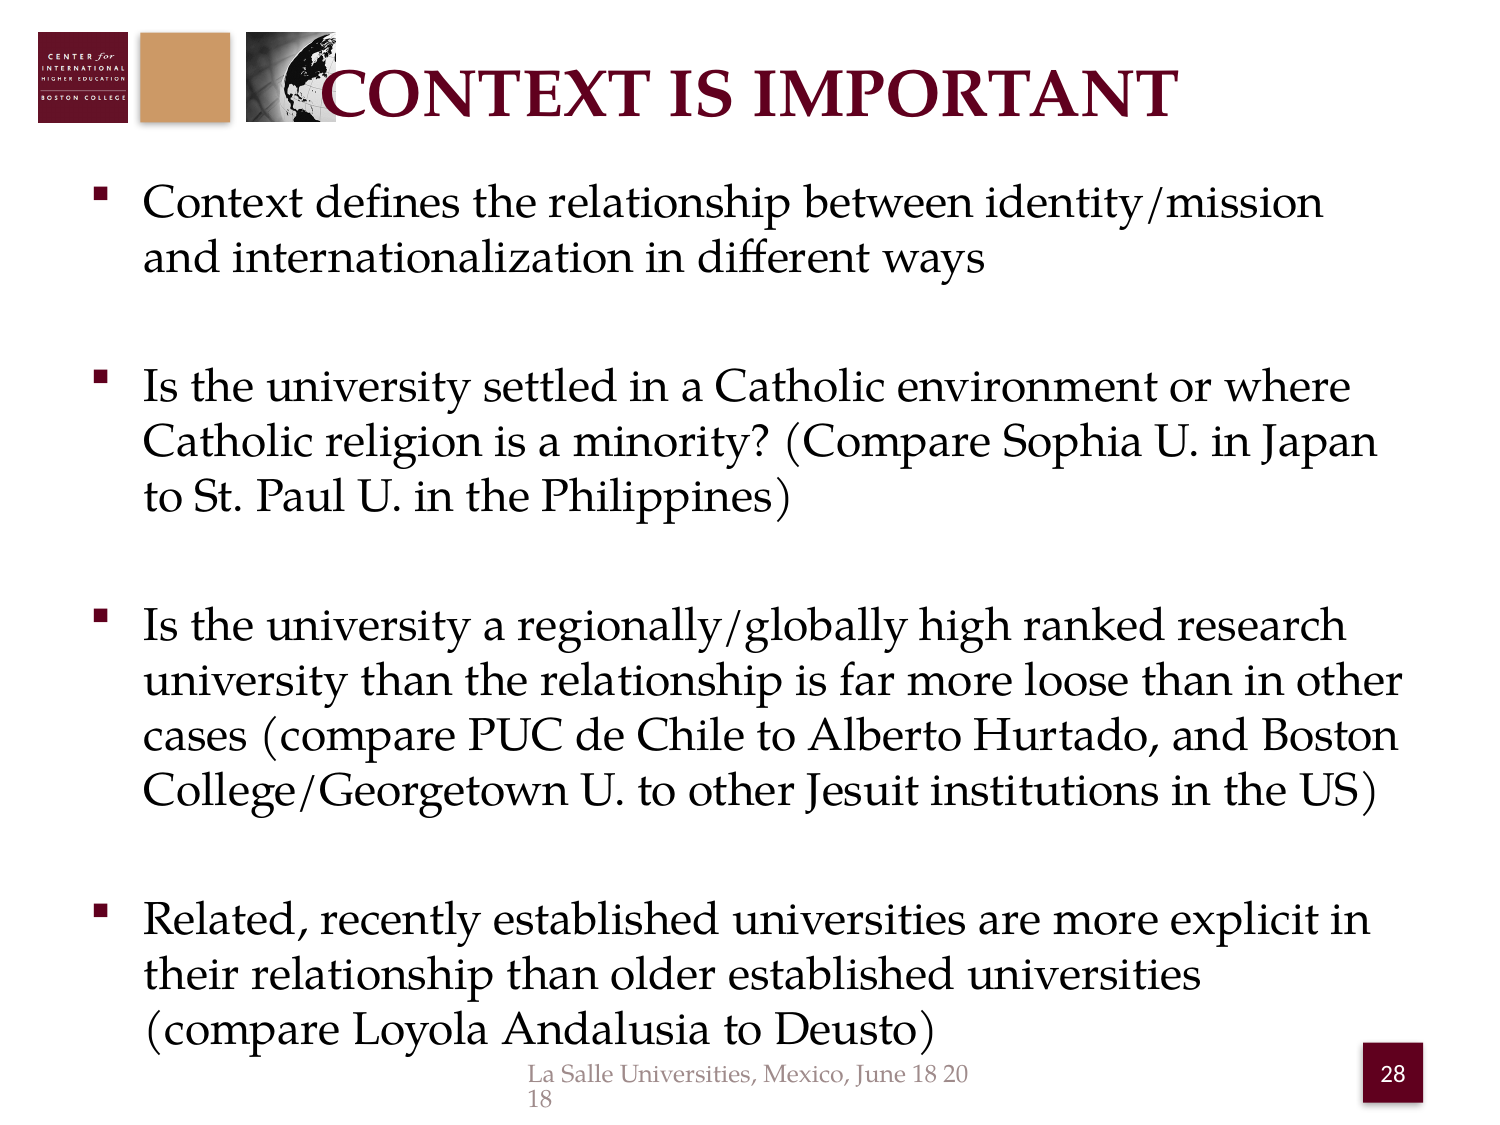

# Context is important
Context defines the relationship between identity/mission and internationalization in different ways

Is the university settled in a Catholic environment or where Catholic religion is a minority? (Compare Sophia U. in Japan to St. Paul U. in the Philippines)

Is the university a regionally/globally high ranked research university than the relationship is far more loose than in other cases (compare PUC de Chile to Alberto Hurtado, and Boston College/Georgetown U. to other Jesuit institutions in the US)

Related, recently established universities are more explicit in their relationship than older established universities (compare Loyola Andalusia to Deusto)

La Salle Universities, Mexico, June 18 2018